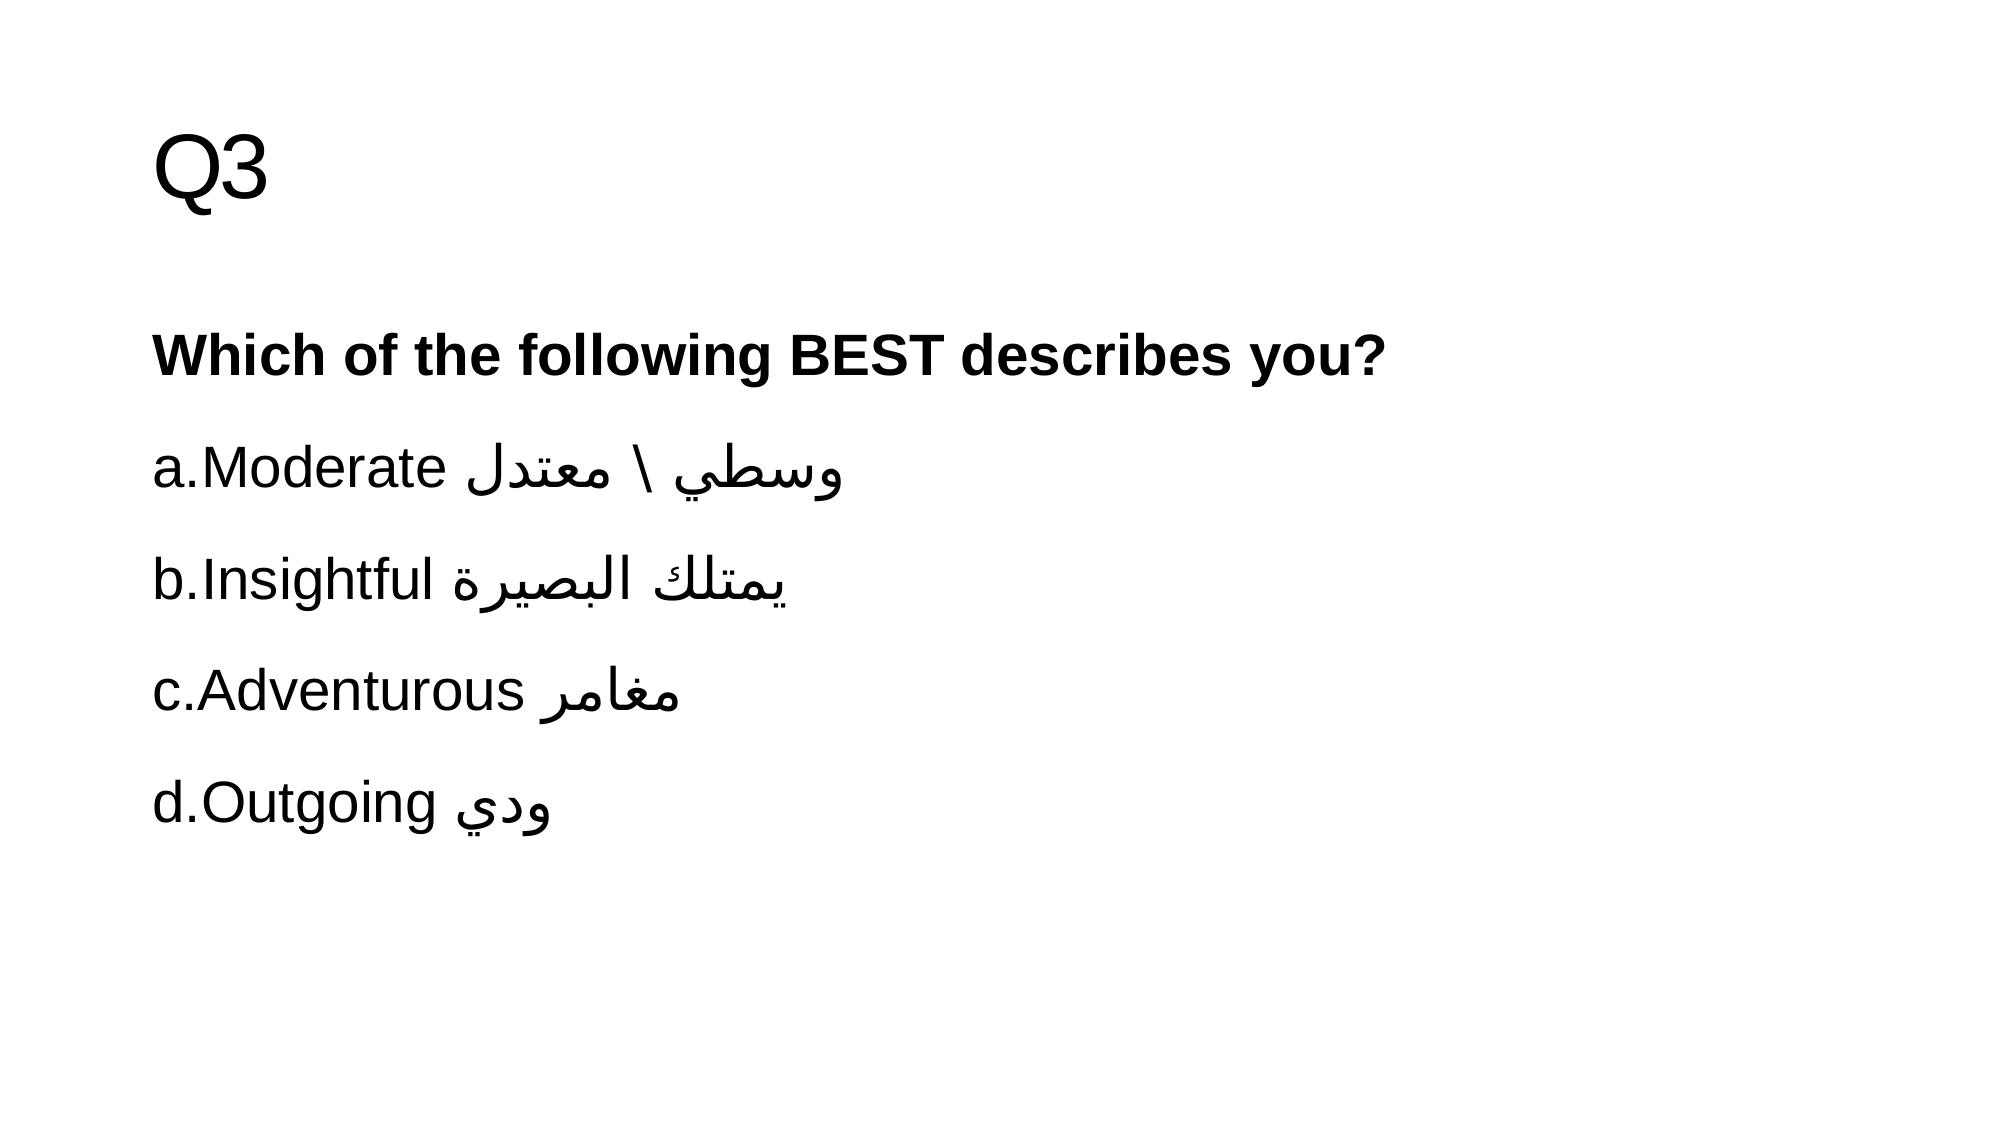

# Q3
Which of the following BEST describes you?
Moderate وسطي \ معتدل
Insightful يمتلك البصيرة
Adventurous مغامر
Outgoing ودي